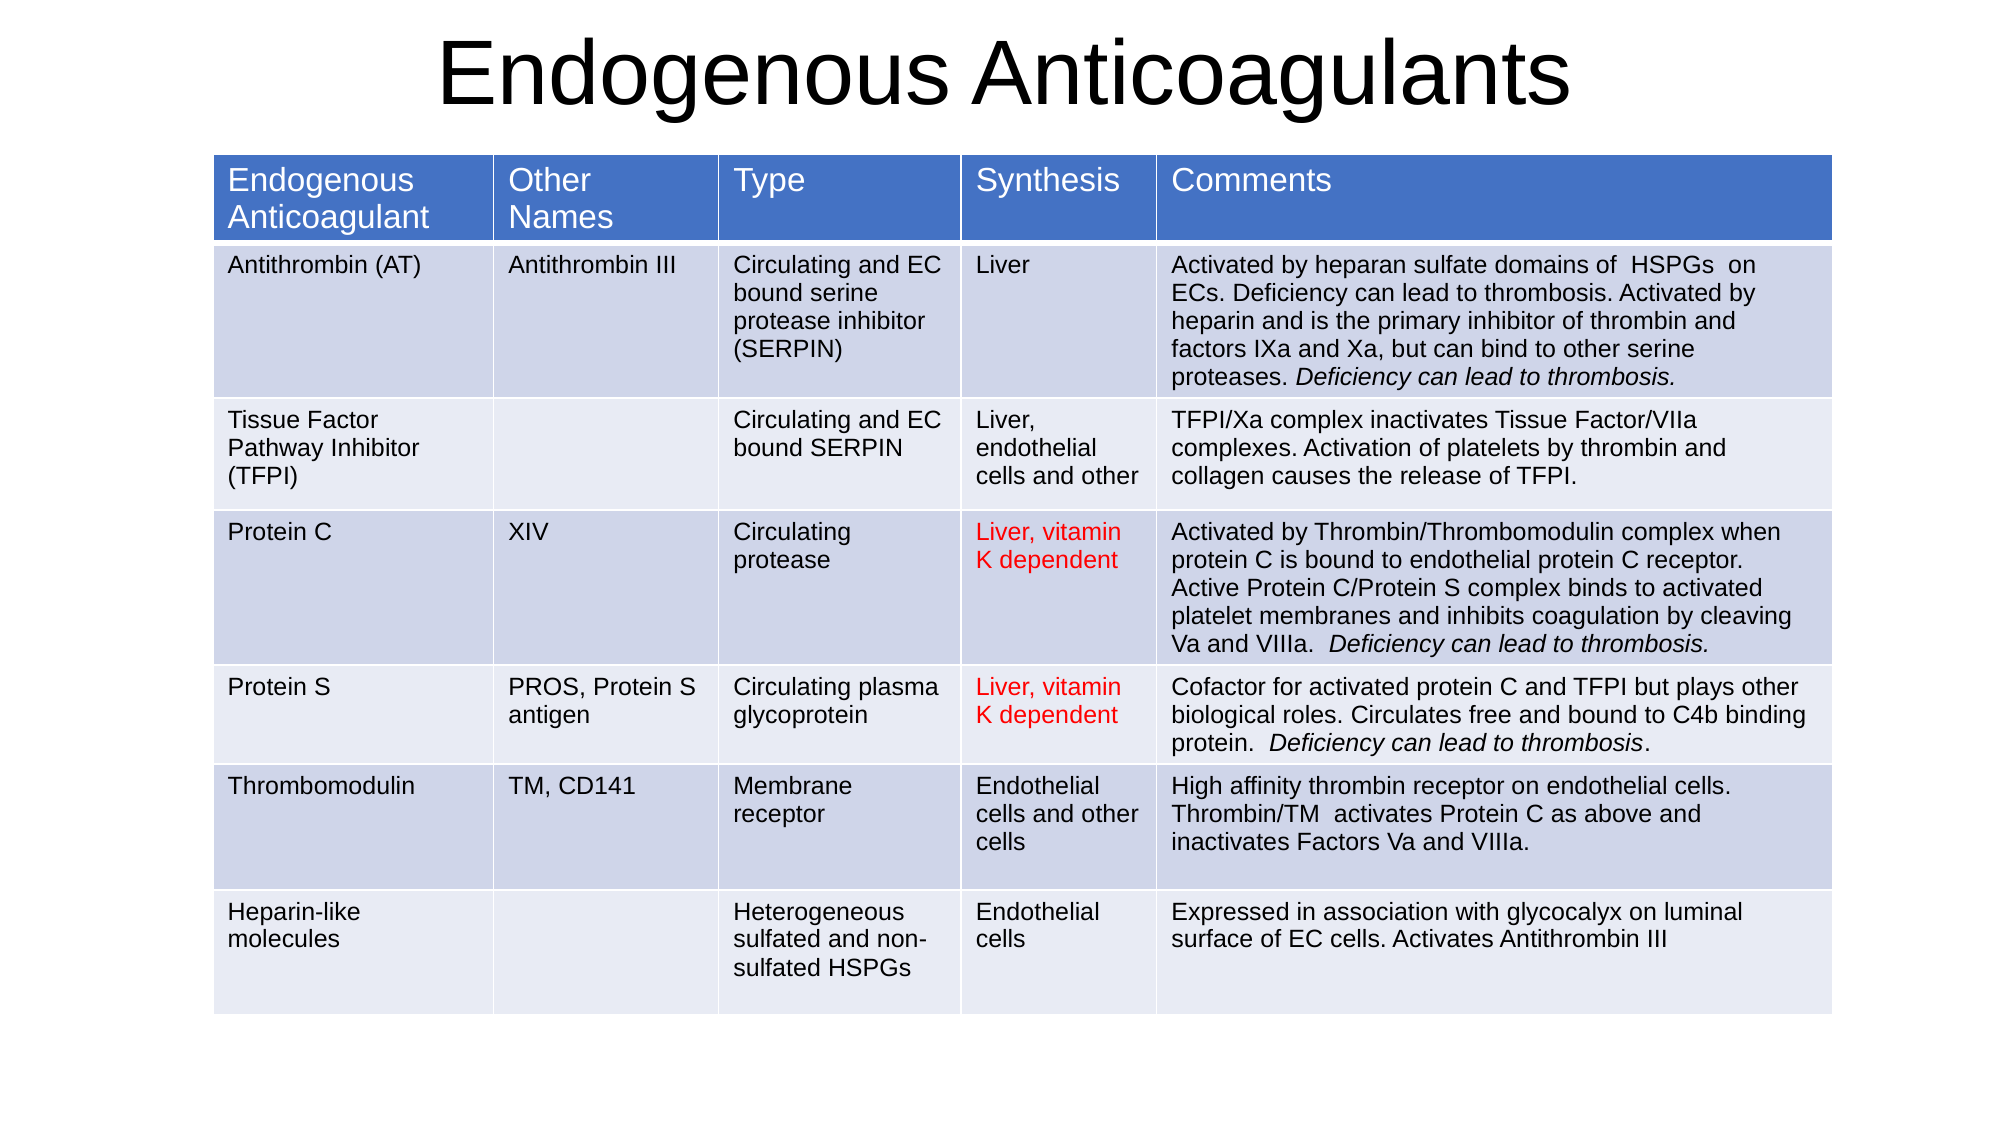

Endogenous Anticoagulants
| Endogenous Anticoagulant | Other Names | Type | Synthesis | Comments |
| --- | --- | --- | --- | --- |
| Antithrombin (AT) | Antithrombin III | Circulating and EC bound serine protease inhibitor (SERPIN) | Liver | Activated by heparan sulfate domains of HSPGs on ECs. Deficiency can lead to thrombosis. Activated by heparin and is the primary inhibitor of thrombin and factors IXa and Xa, but can bind to other serine proteases. Deficiency can lead to thrombosis. |
| Tissue Factor Pathway Inhibitor (TFPI) |  | Circulating and EC bound SERPIN | Liver, endothelial cells and other | TFPI/Xa complex inactivates Tissue Factor/VIIa complexes. Activation of platelets by thrombin and collagen causes the release of TFPI. |
| Protein C | XIV | Circulating protease | Liver, vitamin K dependent | Activated by Thrombin/Thrombomodulin complex when protein C is bound to endothelial protein C receptor. Active Protein C/Protein S complex binds to activated platelet membranes and inhibits coagulation by cleaving Va and VIIIa. Deficiency can lead to thrombosis. |
| Protein S | PROS, Protein S antigen | Circulating plasma glycoprotein | Liver, vitamin K dependent | Cofactor for activated protein C and TFPI but plays other biological roles. Circulates free and bound to C4b binding protein. Deficiency can lead to thrombosis. |
| Thrombomodulin | TM, CD141 | Membrane receptor | Endothelial cells and other cells | High affinity thrombin receptor on endothelial cells. Thrombin/TM activates Protein C as above and inactivates Factors Va and VIIIa. |
| Heparin-like molecules |  | Heterogeneous sulfated and non-sulfated HSPGs | Endothelial cells | Expressed in association with glycocalyx on luminal surface of EC cells. Activates Antithrombin III |